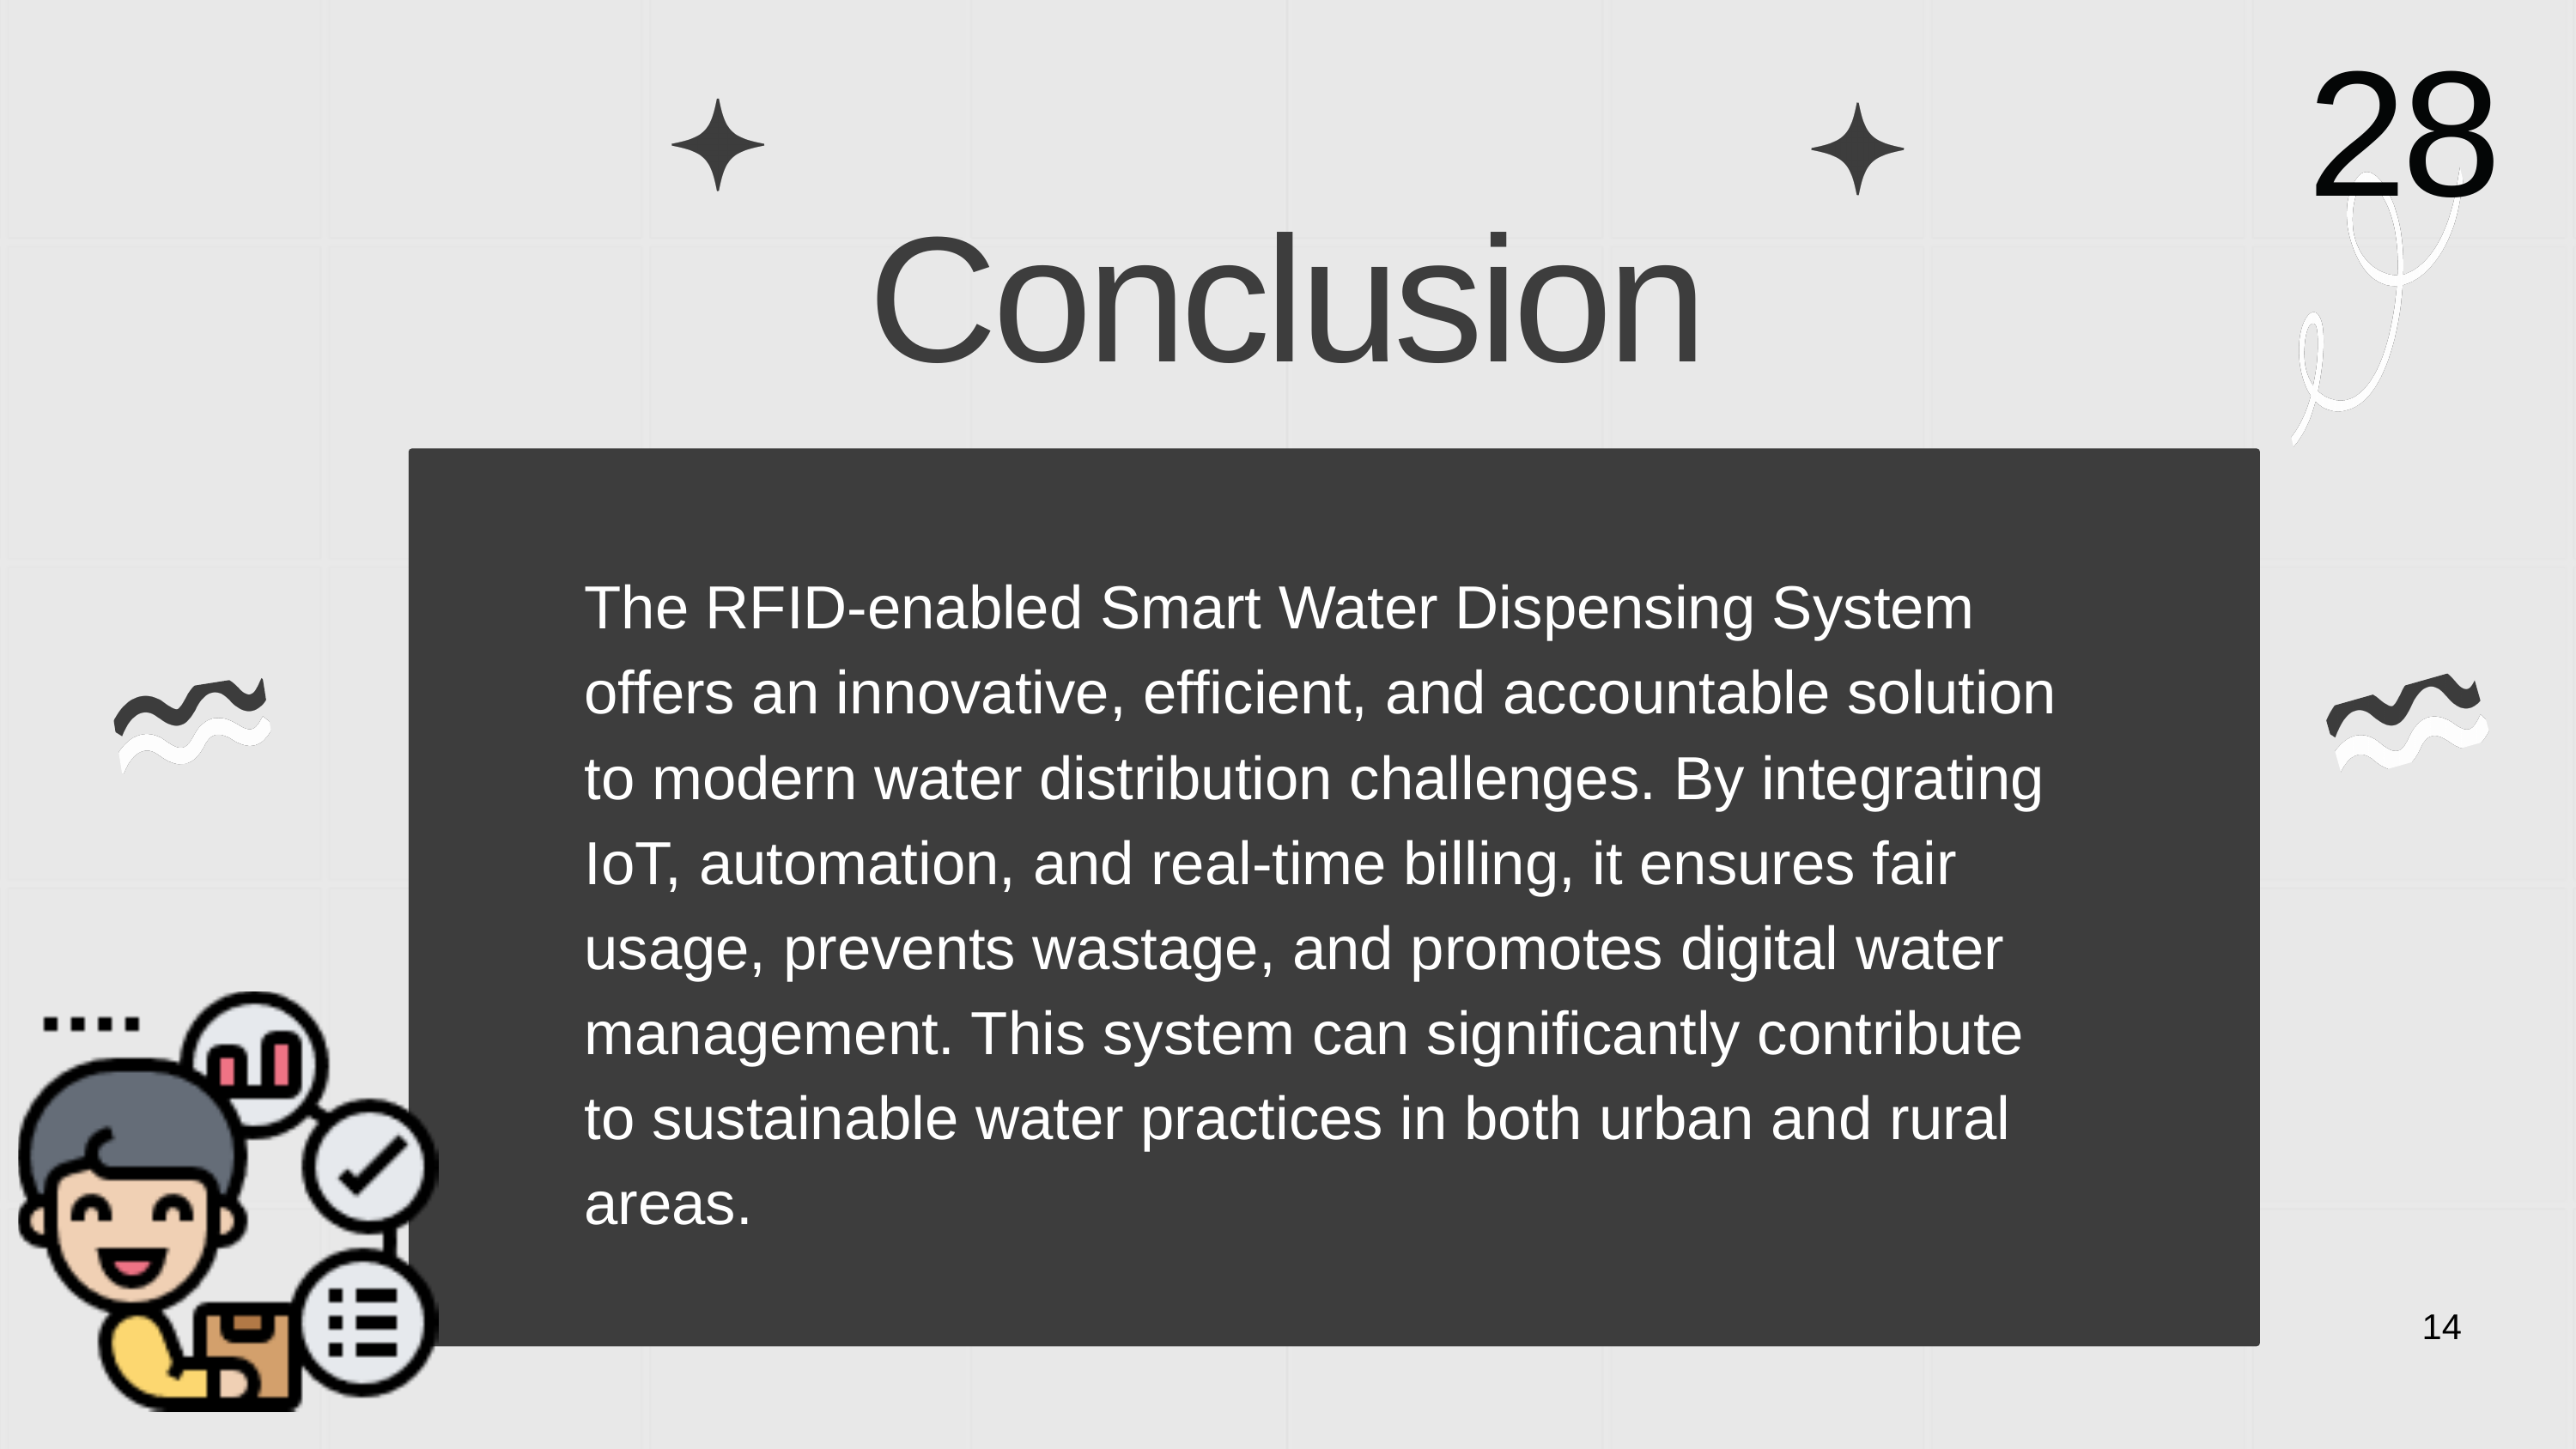

28

Conclusion

The RFID-enabled Smart Water Dispensing System offers an innovative, efficient, and accountable solution to modern water distribution challenges. By integrating IoT, automation, and real-time billing, it ensures fair usage, prevents wastage, and promotes digital water management. This system can significantly contribute to sustainable water practices in both urban and rural areas.

14